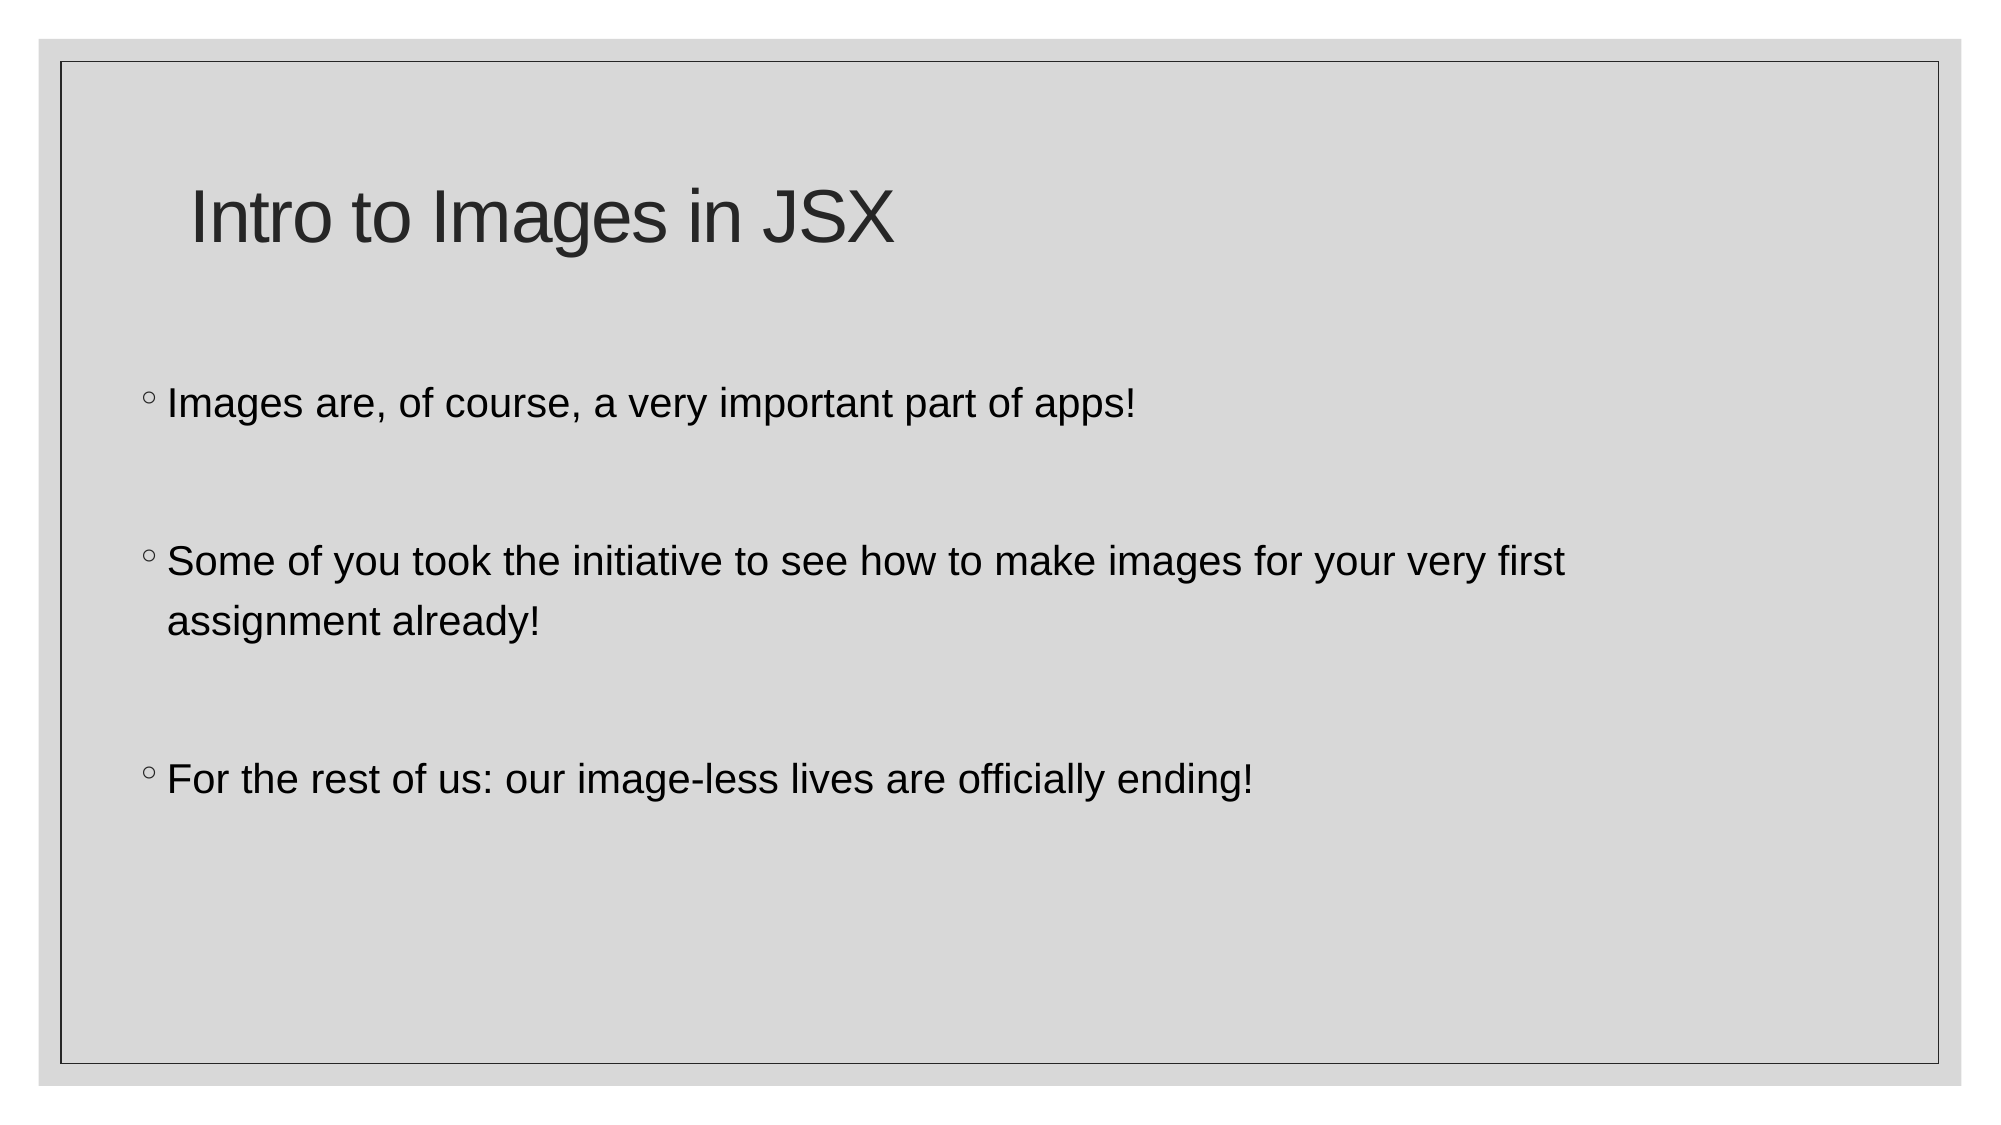

# Intro to Images in JSX
Images are, of course, a very important part of apps!

Some of you took the initiative to see how to make images for your very first assignment already!

For the rest of us: our image-less lives are officially ending!